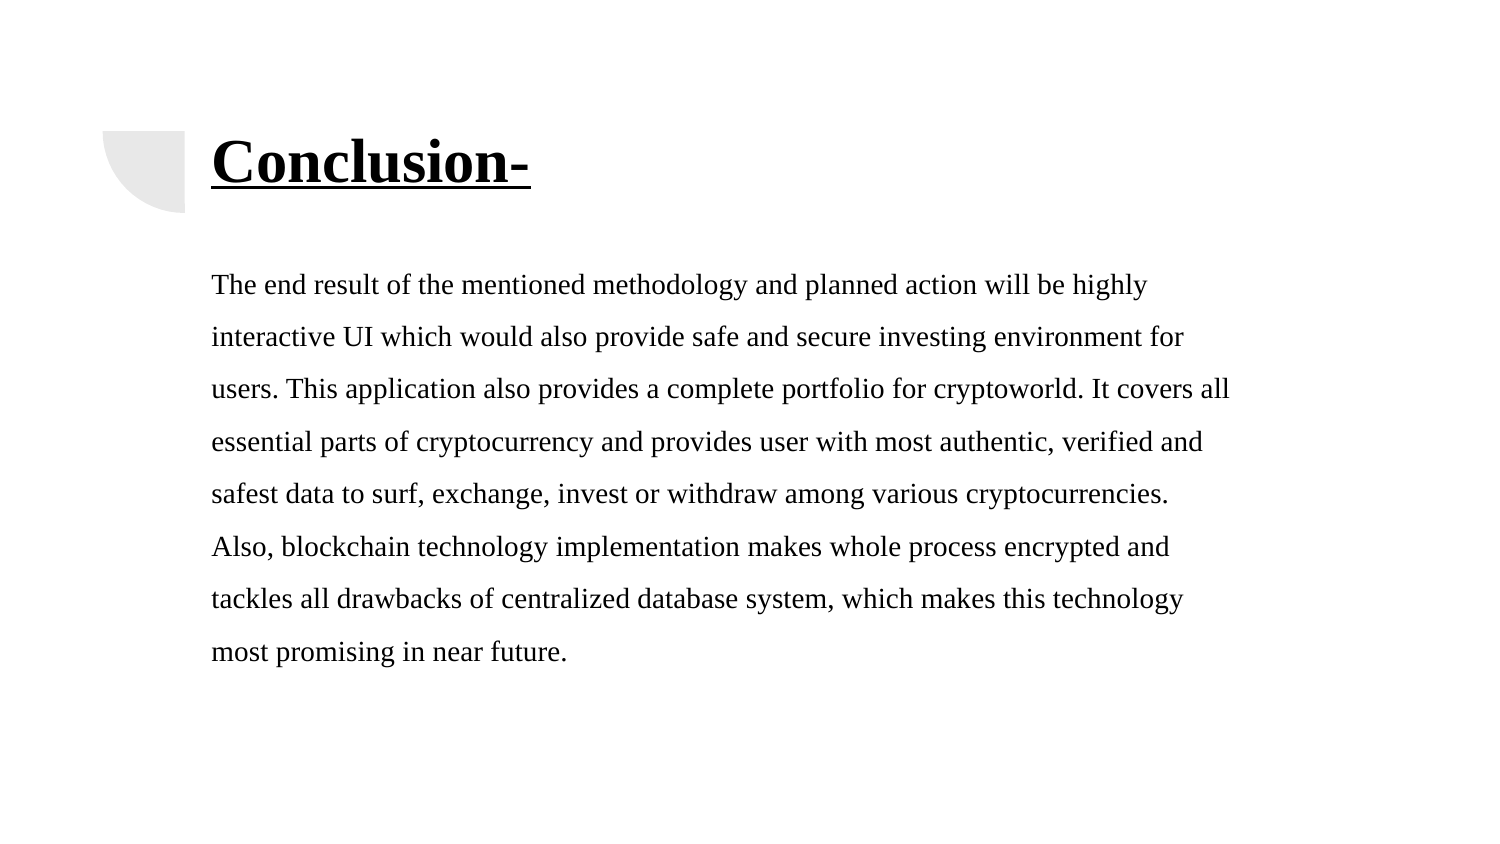

# Conclusion- The end result of the mentioned methodology and planned action will be highly interactive UI which would also provide safe and secure investing environment for users. This application also provides a complete portfolio for cryptoworld. It covers all essential parts of cryptocurrency and provides user with most authentic, verified and safest data to surf, exchange, invest or withdraw among various cryptocurrencies. Also, blockchain technology implementation makes whole process encrypted and tackles all drawbacks of centralized database system, which makes this technology most promising in near future.